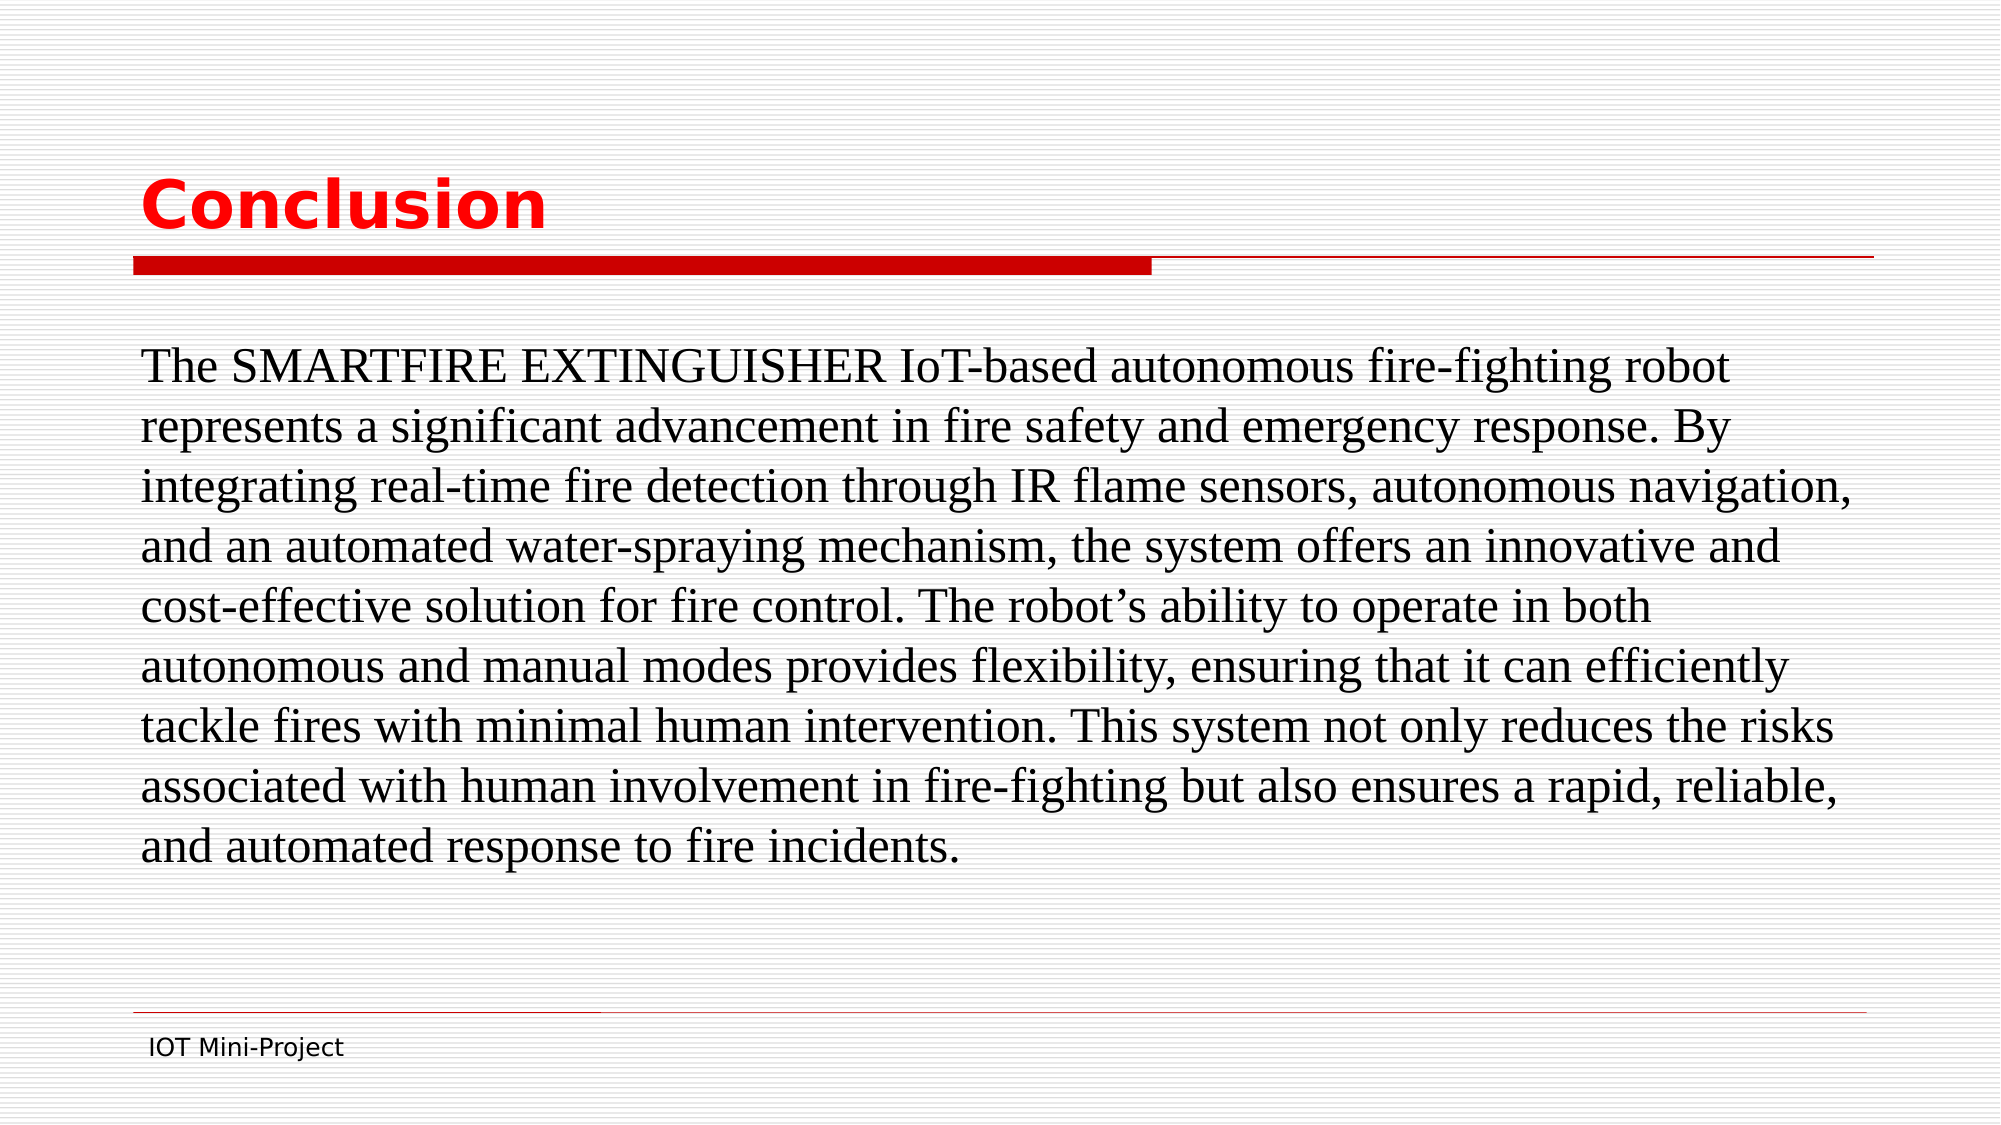

# Conclusion
The SMARTFIRE EXTINGUISHER IoT-based autonomous fire-fighting robot represents a significant advancement in fire safety and emergency response. By integrating real-time fire detection through IR flame sensors, autonomous navigation, and an automated water-spraying mechanism, the system offers an innovative and cost-effective solution for fire control. The robot’s ability to operate in both autonomous and manual modes provides flexibility, ensuring that it can efficiently tackle fires with minimal human intervention. This system not only reduces the risks associated with human involvement in fire-fighting but also ensures a rapid, reliable, and automated response to fire incidents.
IOT Mini-Project